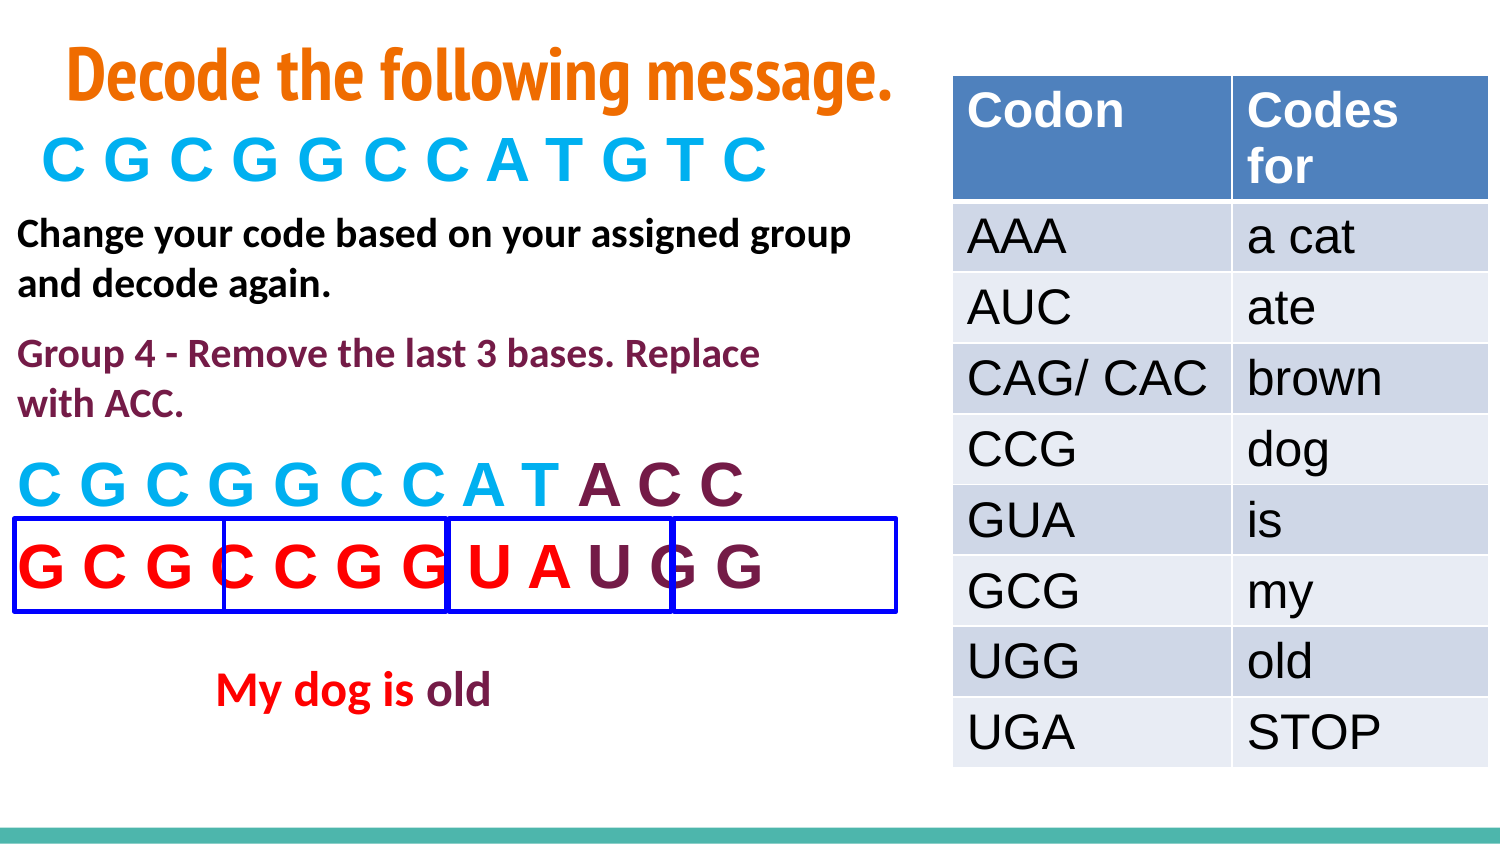

# Decode the following message.
| Codon | Codes for |
| --- | --- |
| AAA | a cat |
| AUC | ate |
| CAG/ CAC | brown |
| CCG | dog |
| GUA | is |
| GCG | my |
| UGG | old |
| UGA | STOP |
C G C G G C C A T G T C

Change your code based on your assigned group and decode again.

Group 4 - Remove the last 3 bases. Replace with ACC.

C G C G G C C A T A C C

G C G C C G G U A U G G

My dog is old